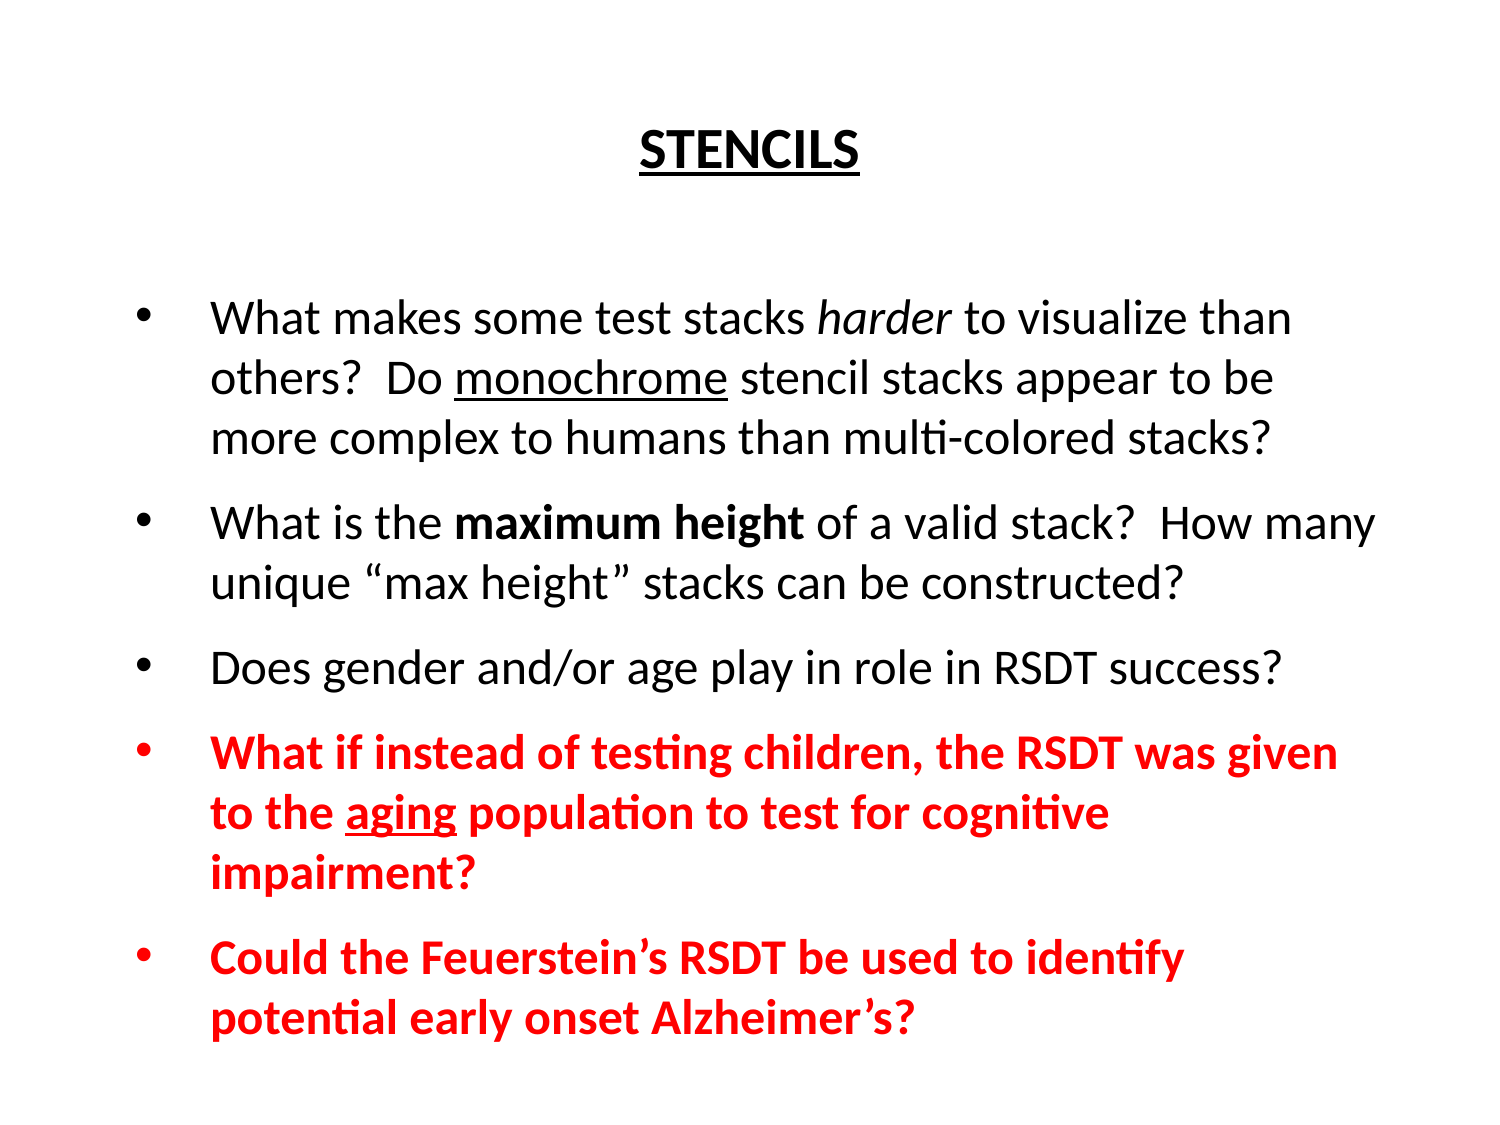

STENCILS
What makes some test stacks harder to visualize than others?  Do monochrome stencil stacks appear to be more complex to humans than multi-colored stacks?
What is the maximum height of a valid stack?  How many unique “max height” stacks can be constructed?
Does gender and/or age play in role in RSDT success?
What if instead of testing children, the RSDT was given to the aging population to test for cognitive impairment?
Could the Feuerstein’s RSDT be used to identify potential early onset Alzheimer’s?